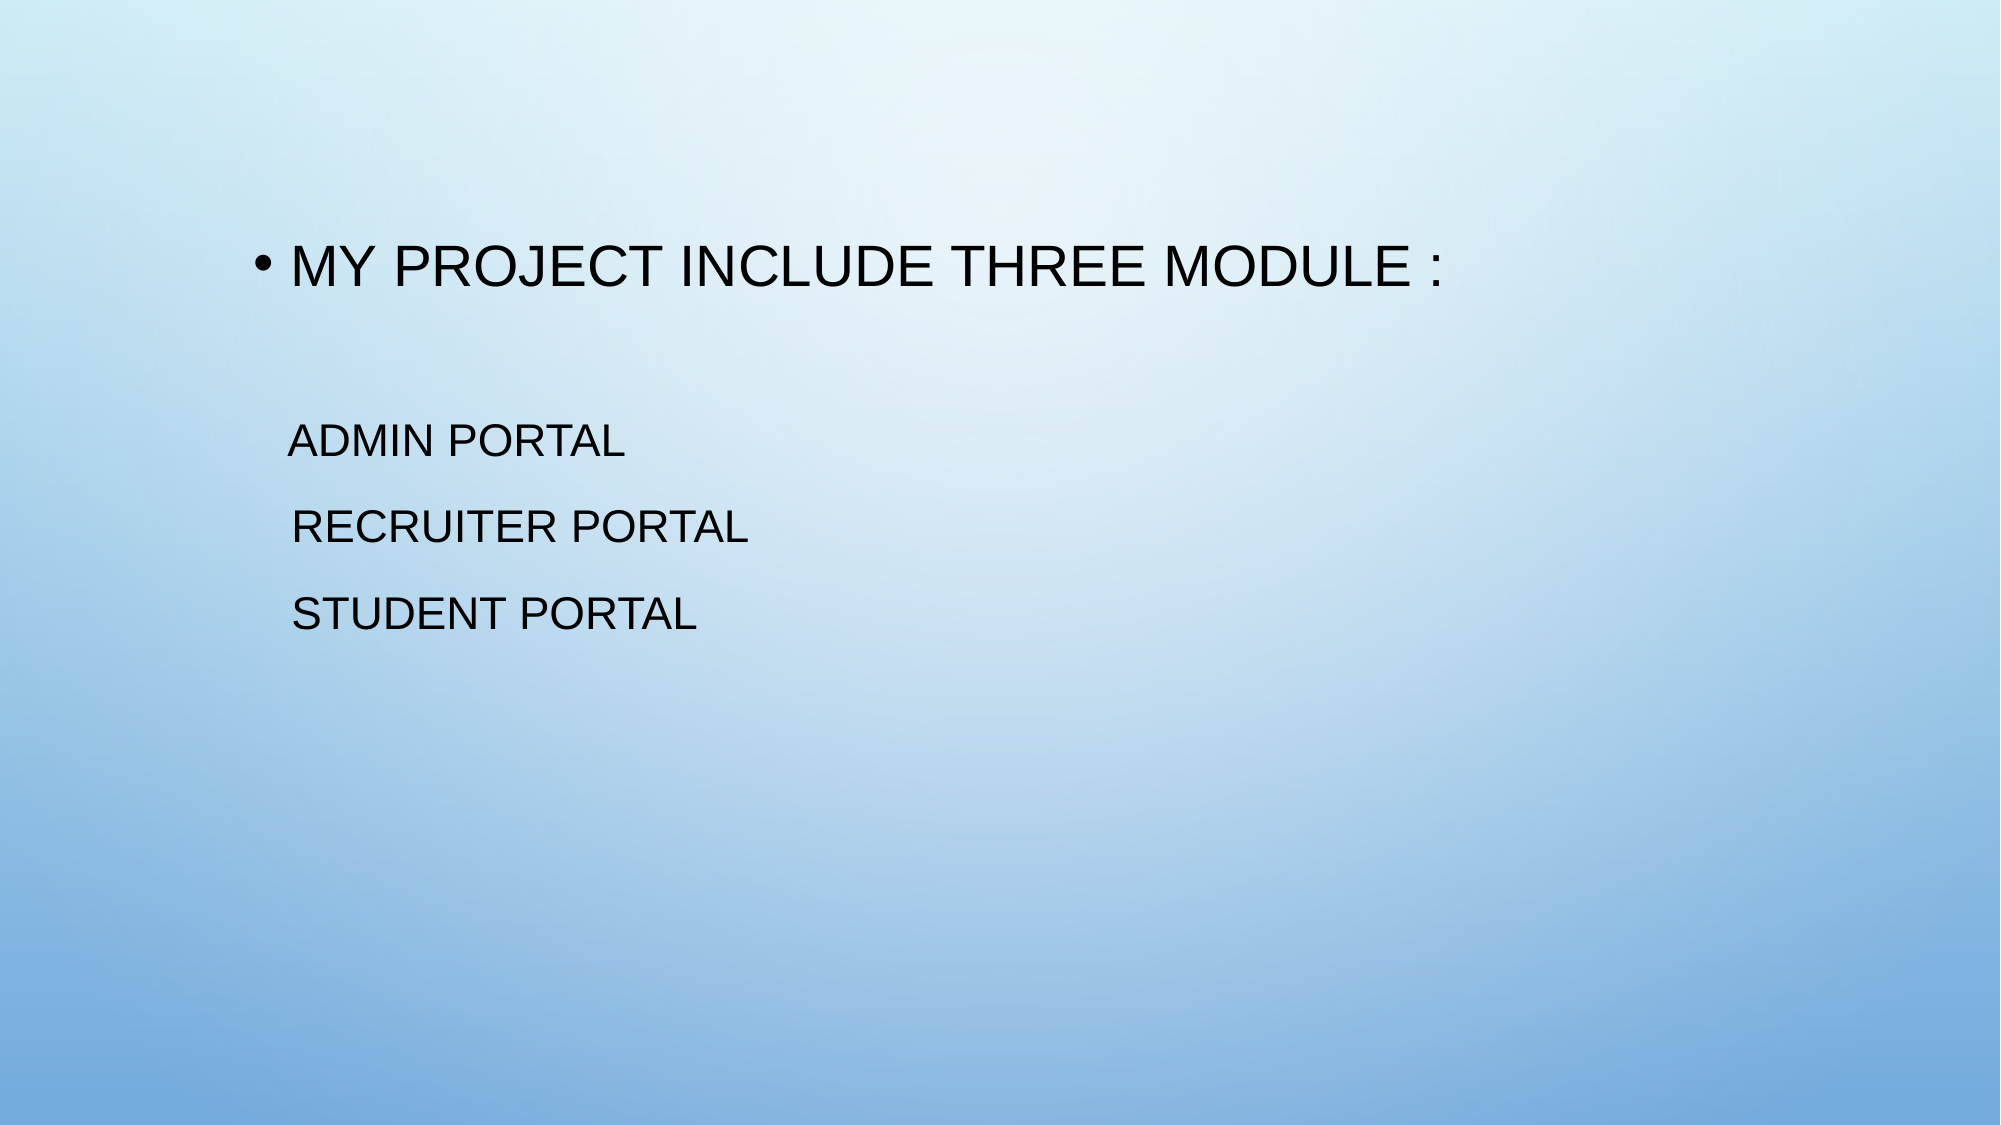

My project include three module :

   Admin portal
   Recruiter Portal
   Student Portal